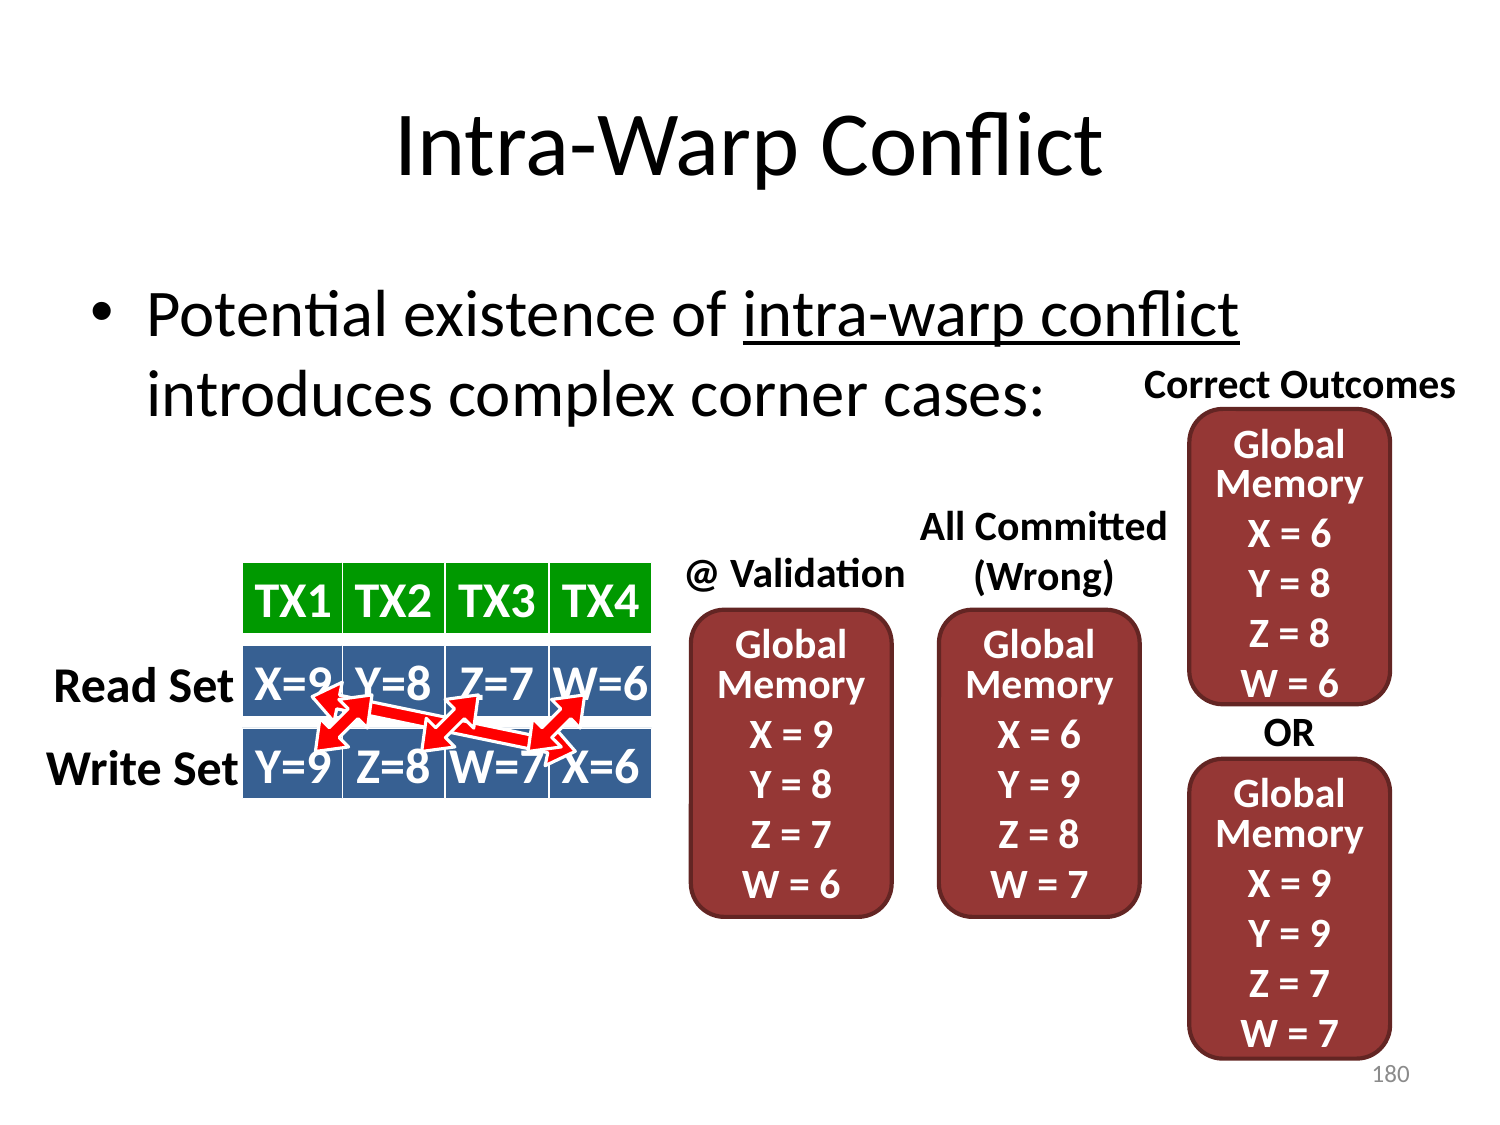

# Intra-Warp Conflict
Potential existence of intra-warp conflict introduces complex corner cases:
Correct Outcomes
Global Memory
X = 6
Y = 8
Z = 8
W = 6
All Committed
(Wrong)
Global Memory
X = 6
Y = 9
Z = 8
W = 7
@ Validation
Global Memory
X = 9
Y = 8
Z = 7
W = 6
TX1
TX3
X=9
Z=7
Y=9
W=7
TX2
TX4
Y=8
W=6
Z=8
X=6
Read Set
OR

Write Set
Global Memory
X = 9
Y = 9
Z = 7
W = 7
180